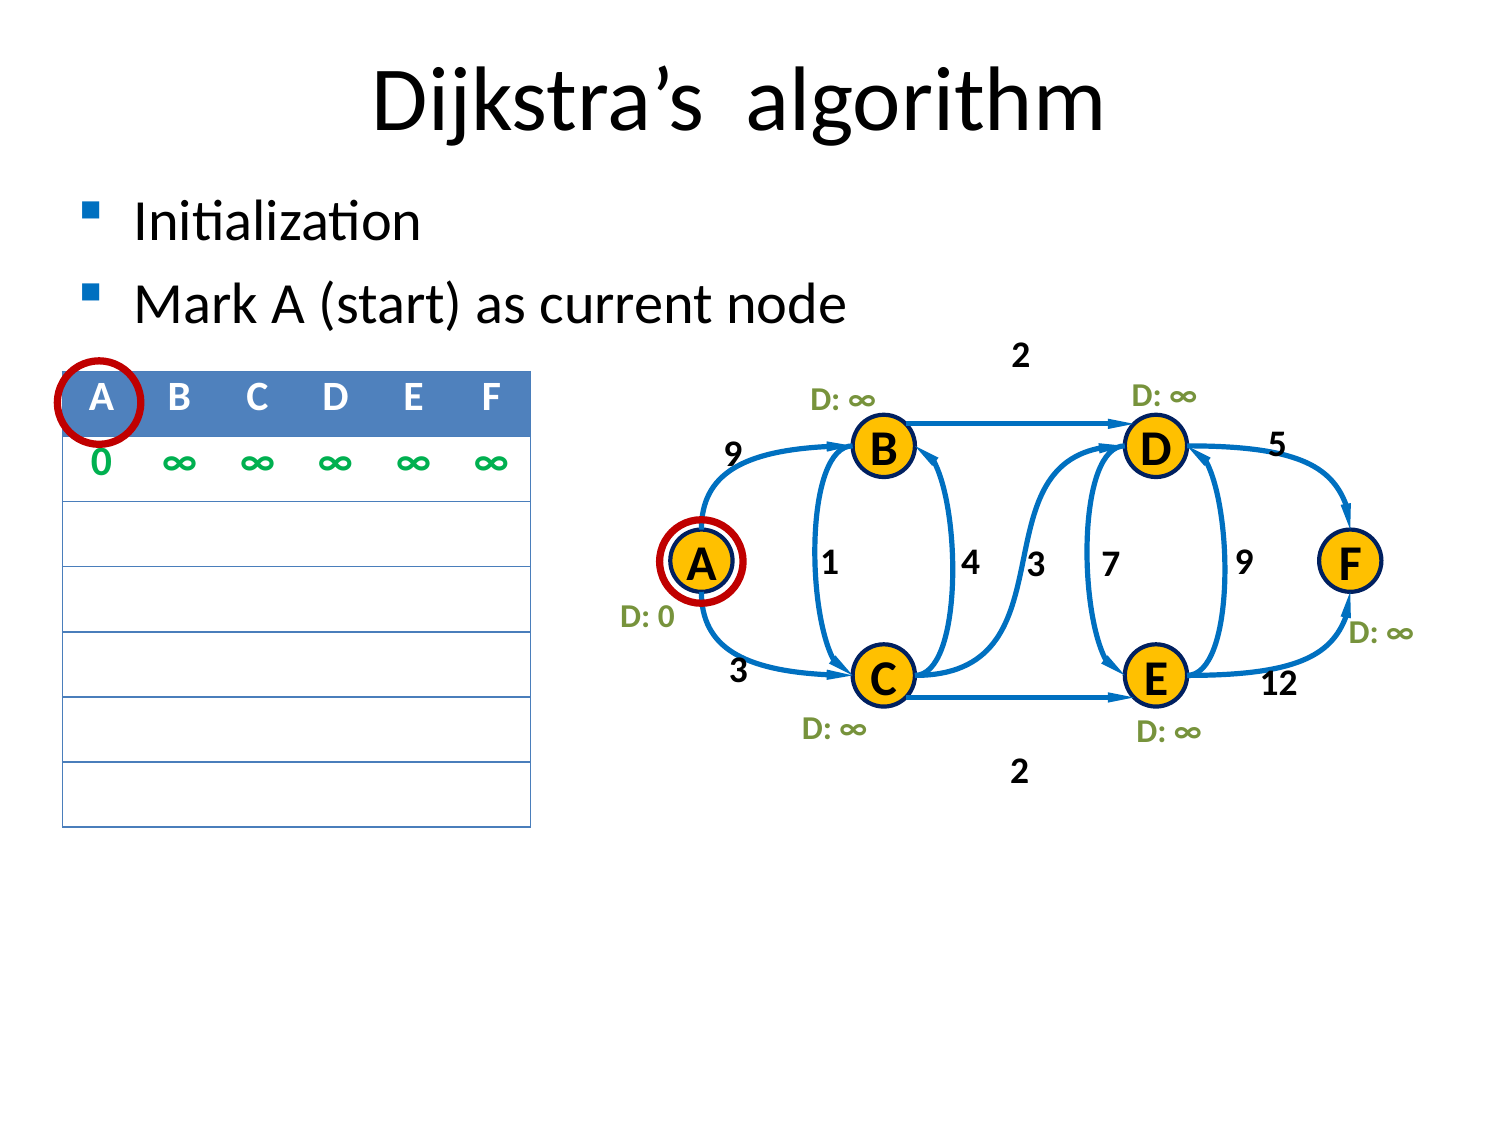

Dijkstra’s  algorithm
Initialization
Mark A (start) as current node
2

D: ∞
D: ∞
| A | B | C | D | E | F |
| --- | --- | --- | --- | --- | --- |
| 0 | ∞ | ∞ | ∞ | ∞ | ∞ |
|  |  |  |  |  |  |
|  |  |  |  |  |  |
|  |  |  |  |  |  |
|  |  |  |  |  |  |
|  |  |  |  |  |  |
5
B
D
9

1
4
9
F
A
3
7
D: 0
D: ∞
3
C
E
12
D: ∞
D: ∞
2